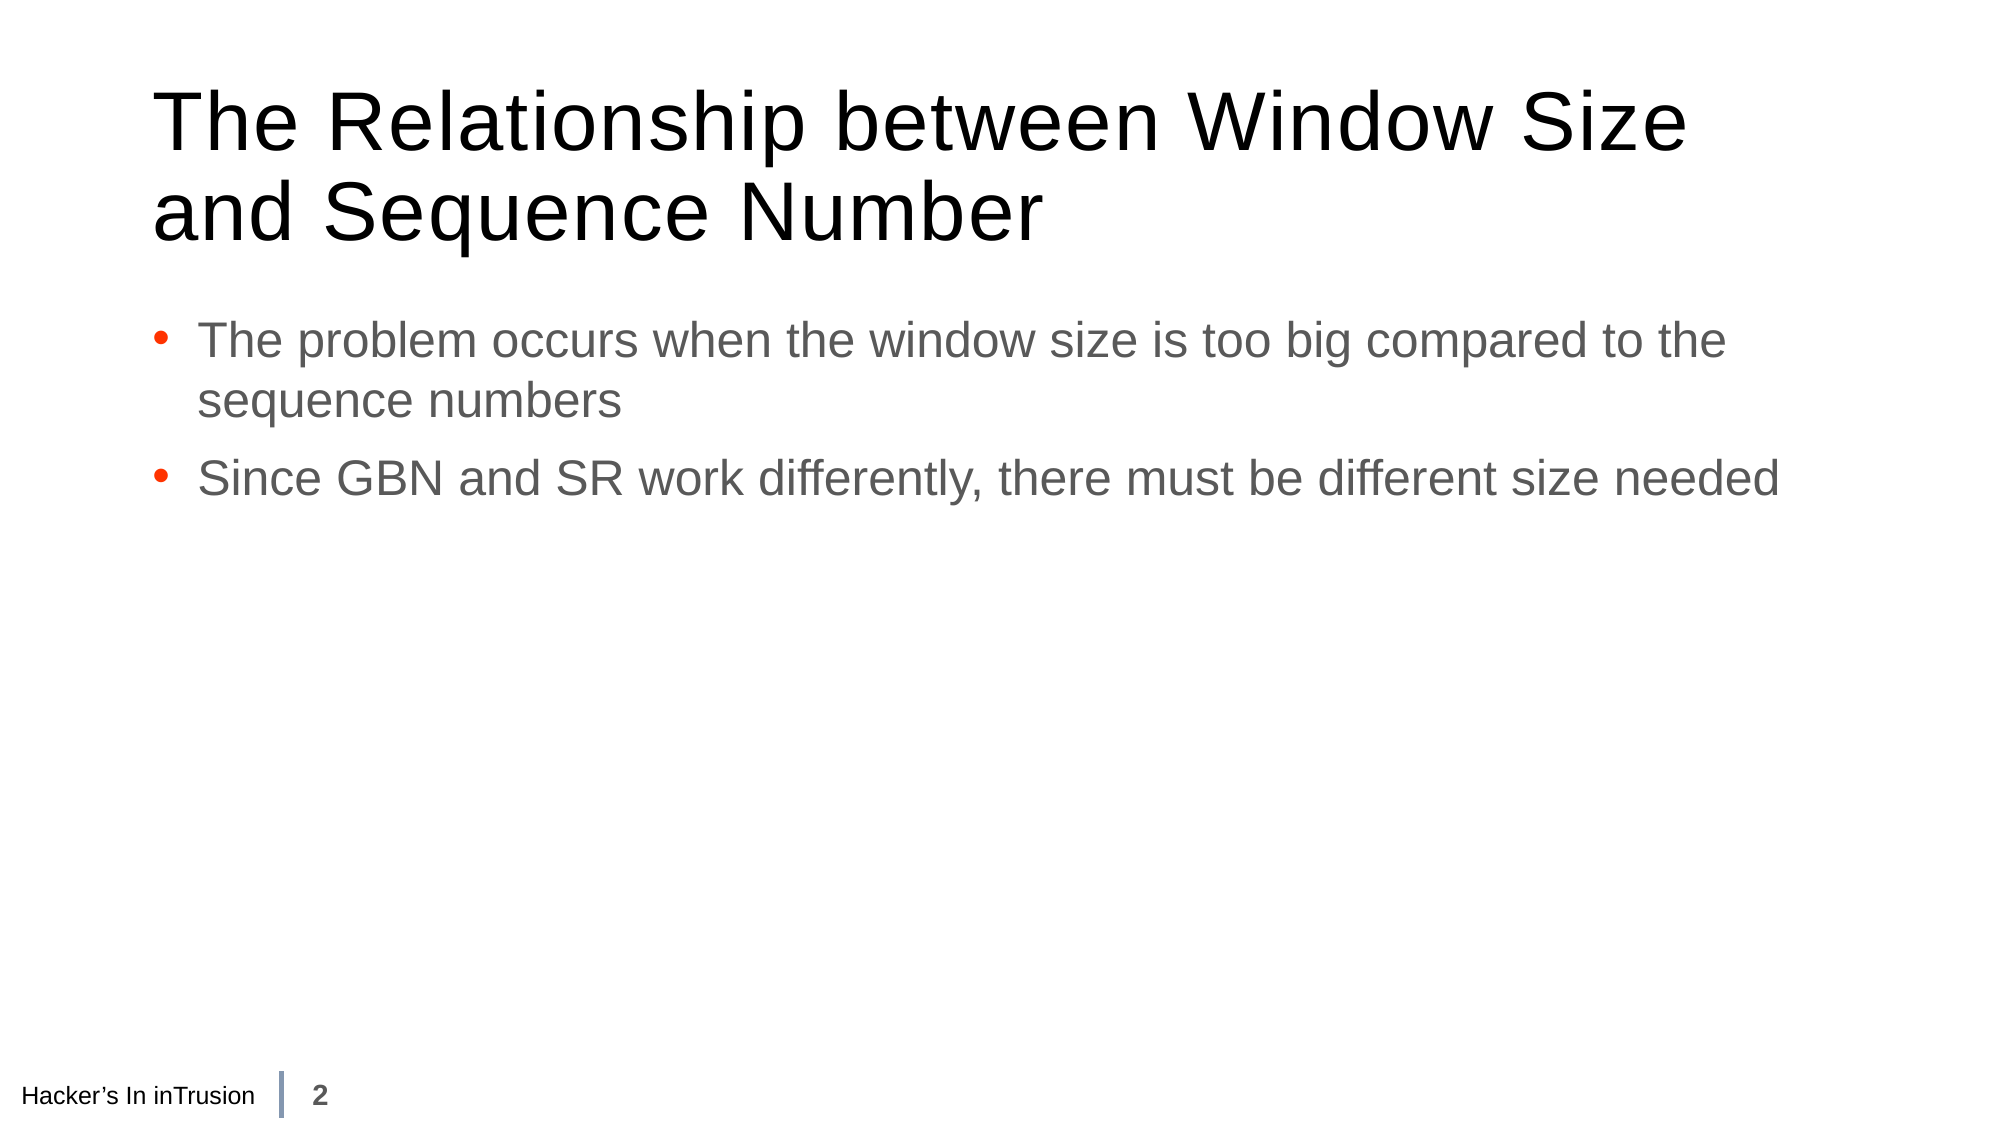

# The Relationship between Window Size and Sequence Number
The problem occurs when the window size is too big compared to the sequence numbers
Since GBN and SR work differently, there must be different size needed